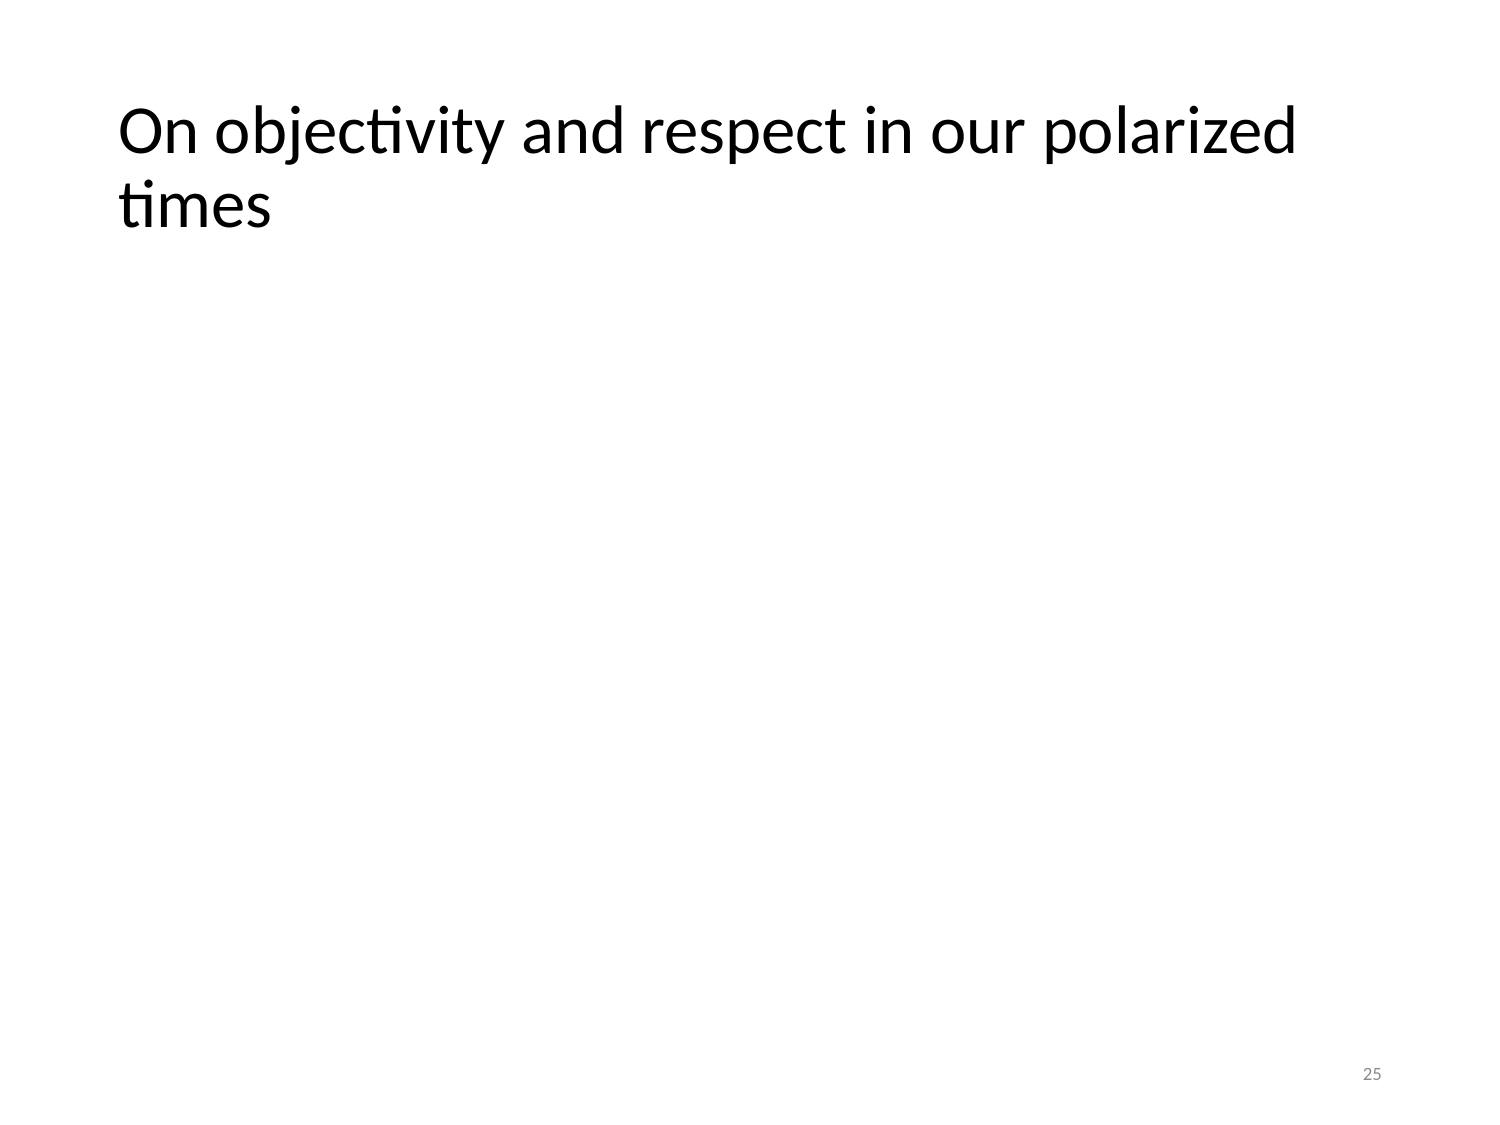

# On objectivity and respect in our polarized times

25